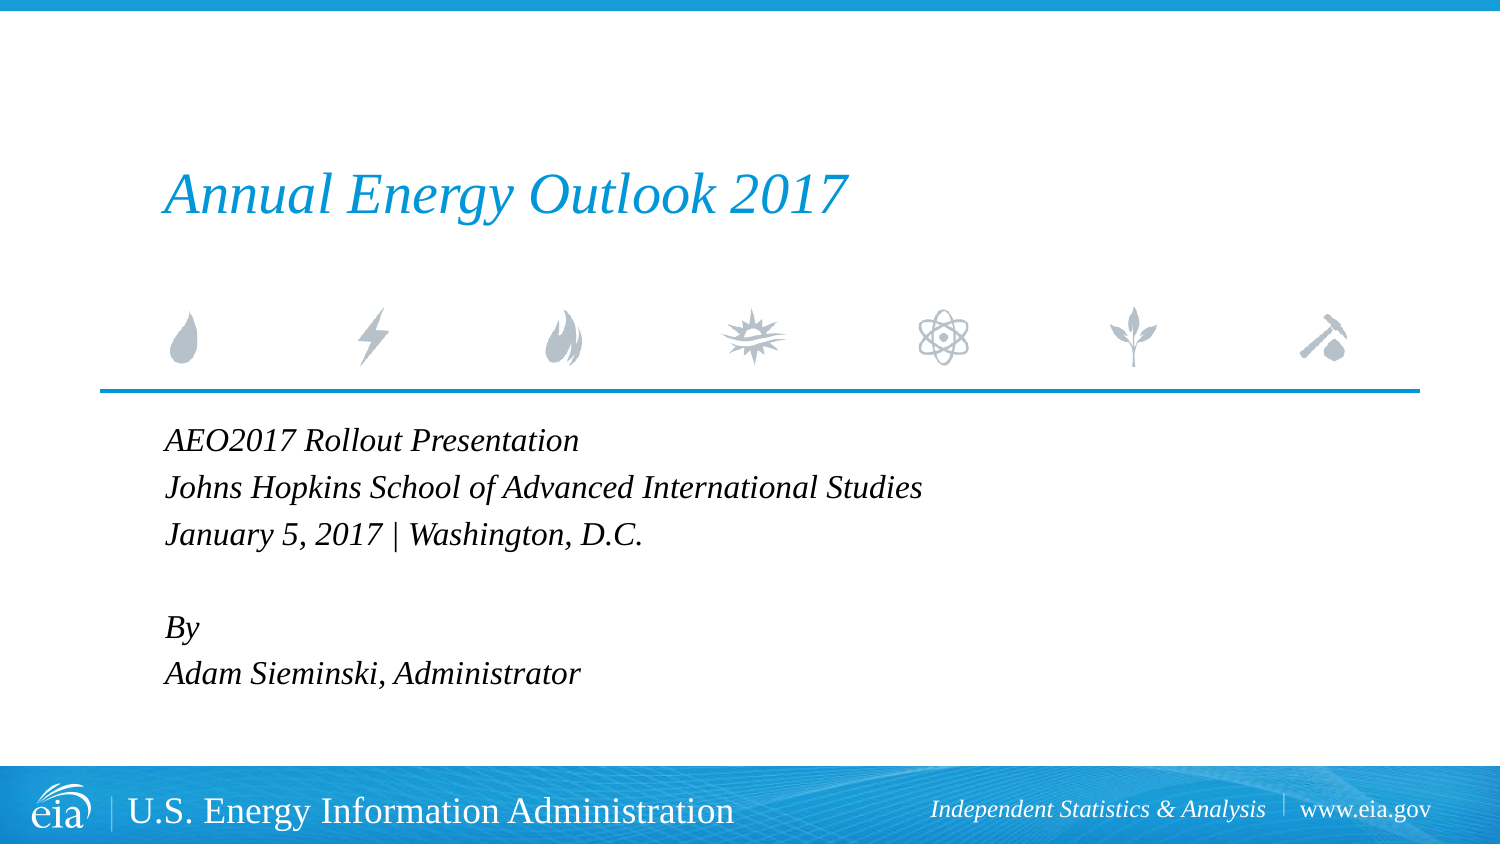

# Annual Energy Outlook 2017
AEO2017 Rollout Presentation
Johns Hopkins School of Advanced International Studies
January 5, 2017 | Washington, D.C.

By
Adam Sieminski, Administrator